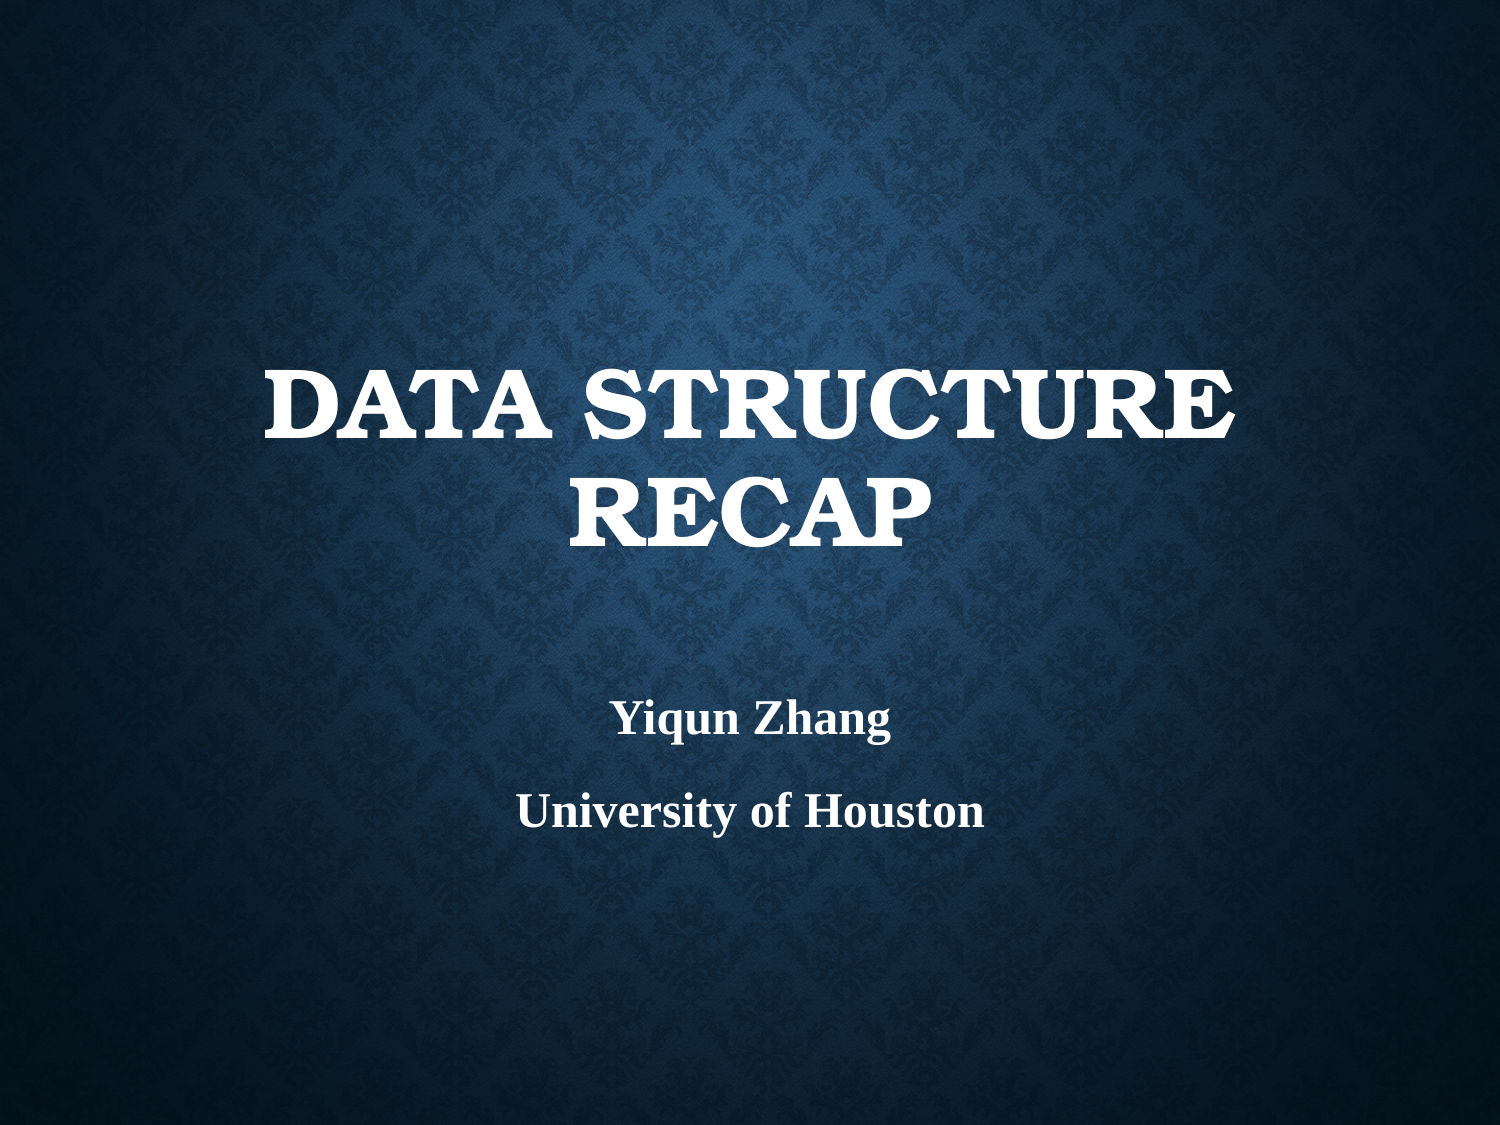

# Data Structure Recap
Yiqun Zhang
University of Houston